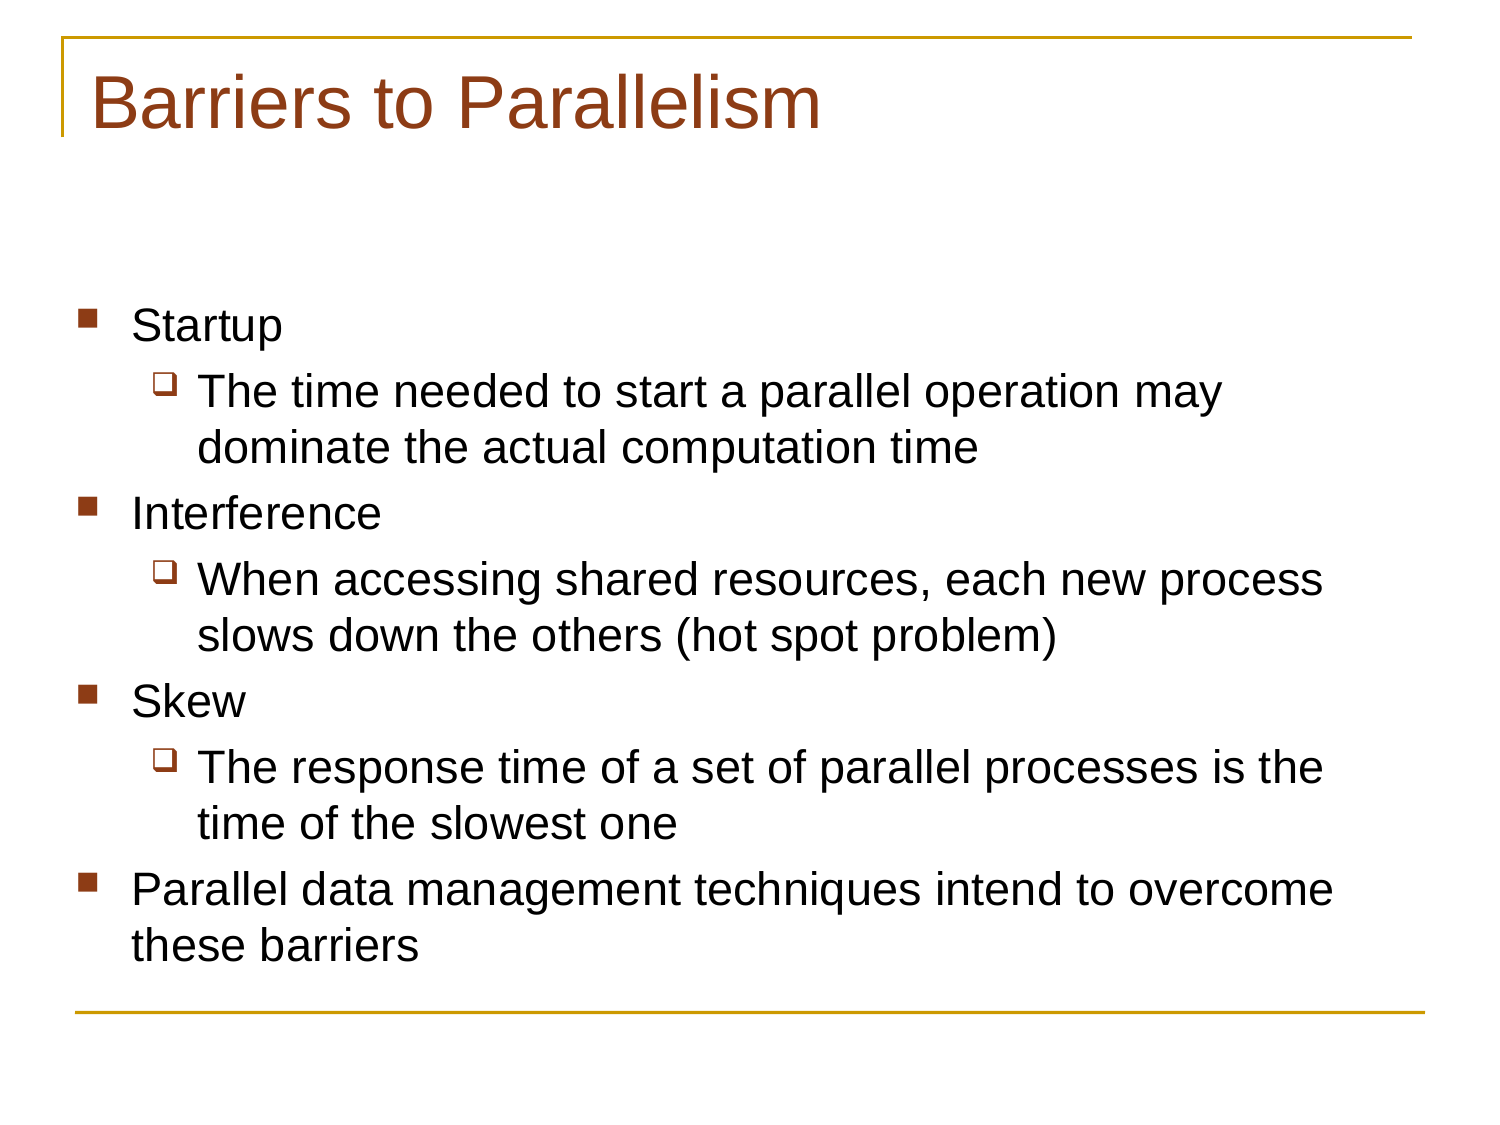

# Barriers to Parallelism
Startup
The time needed to start a parallel operation may dominate the actual computation time
Interference
When accessing shared resources, each new process slows down the others (hot spot problem)
Skew
The response time of a set of parallel processes is the time of the slowest one
Parallel data management techniques intend to overcome these barriers